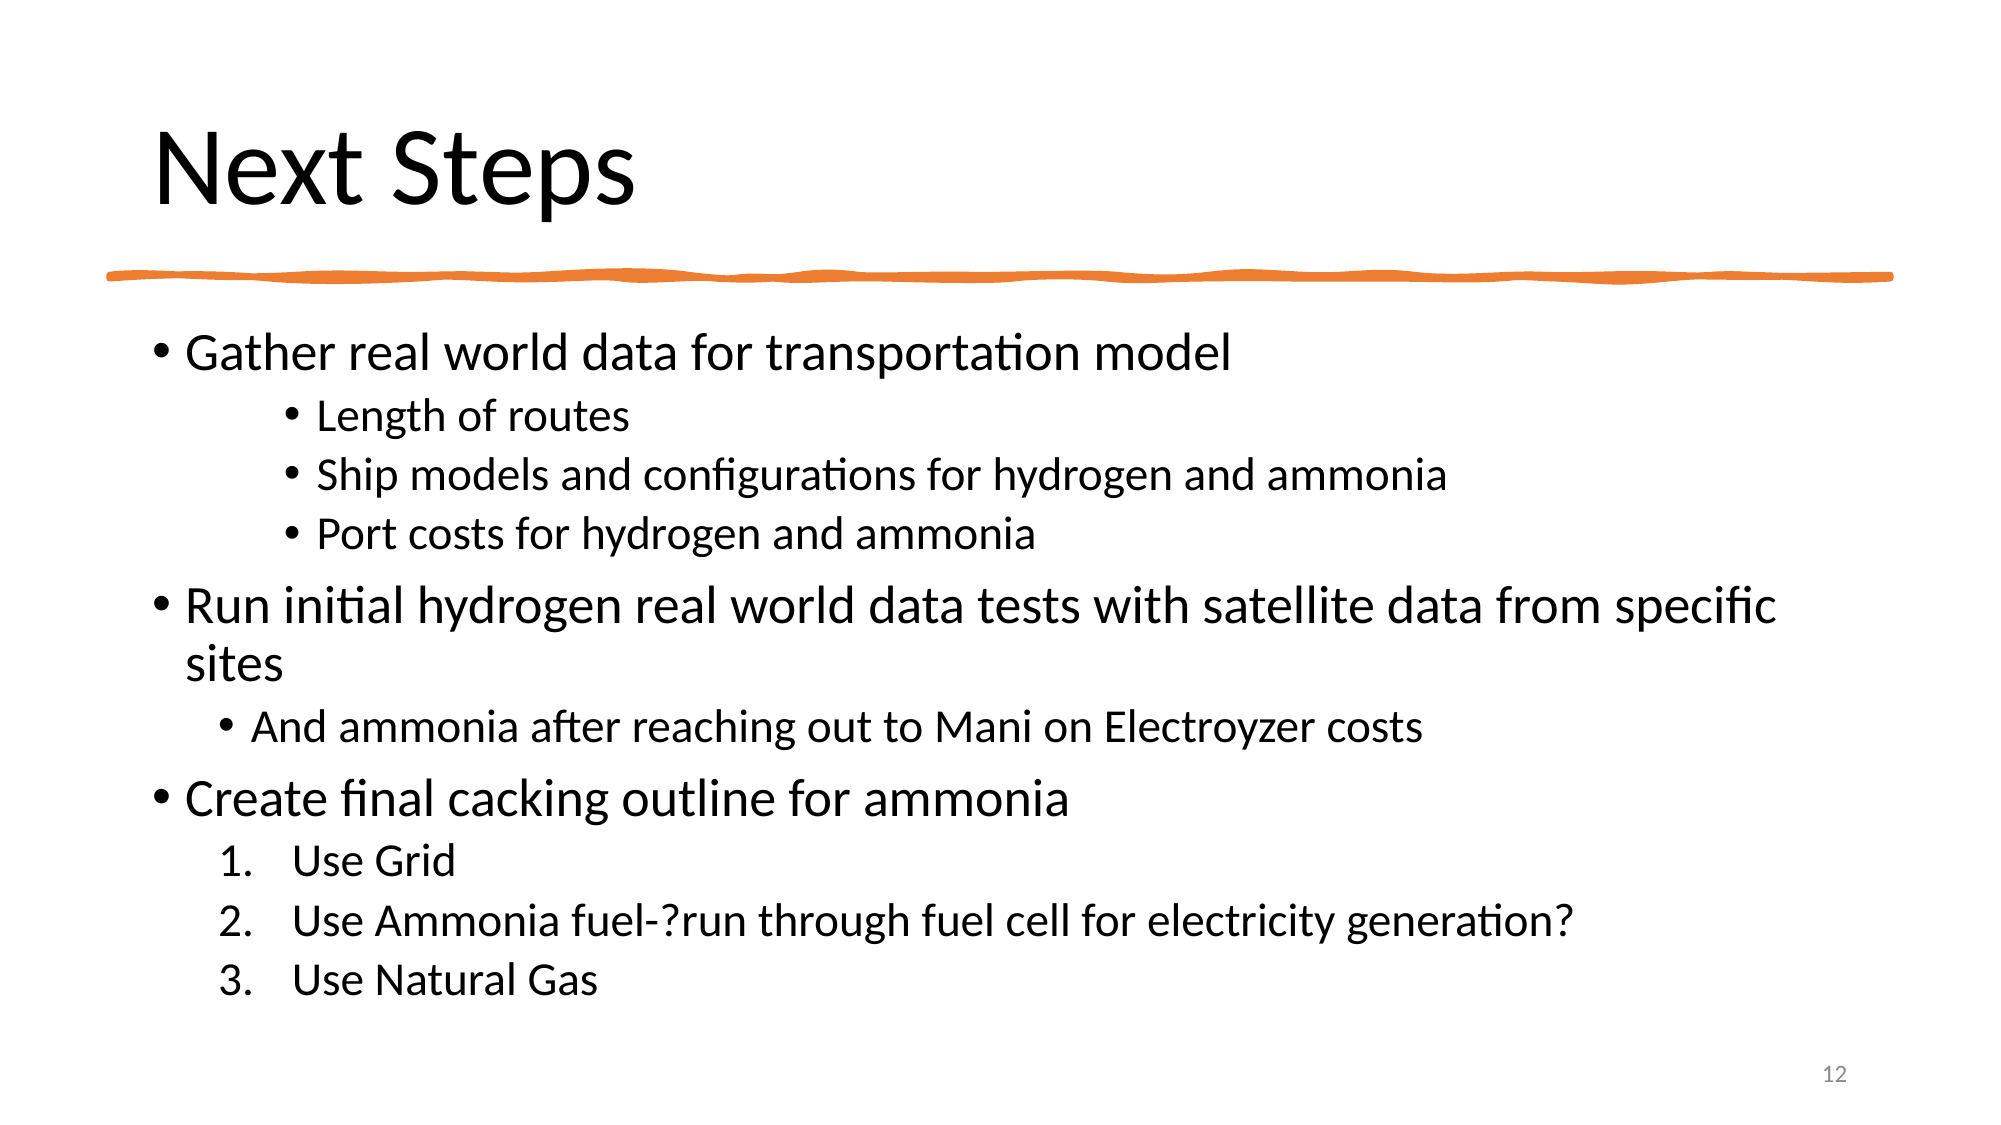

# Next Steps

Gather real world data for transportation model
Length of routes
Ship models and configurations for hydrogen and ammonia
Port costs for hydrogen and ammonia
Run initial hydrogen real world data tests with satellite data from specific sites
And ammonia after reaching out to Mani on Electroyzer costs
Create final cacking outline for ammonia
Use Grid
Use Ammonia fuel-?run through fuel cell for electricity generation?
Use Natural Gas
12